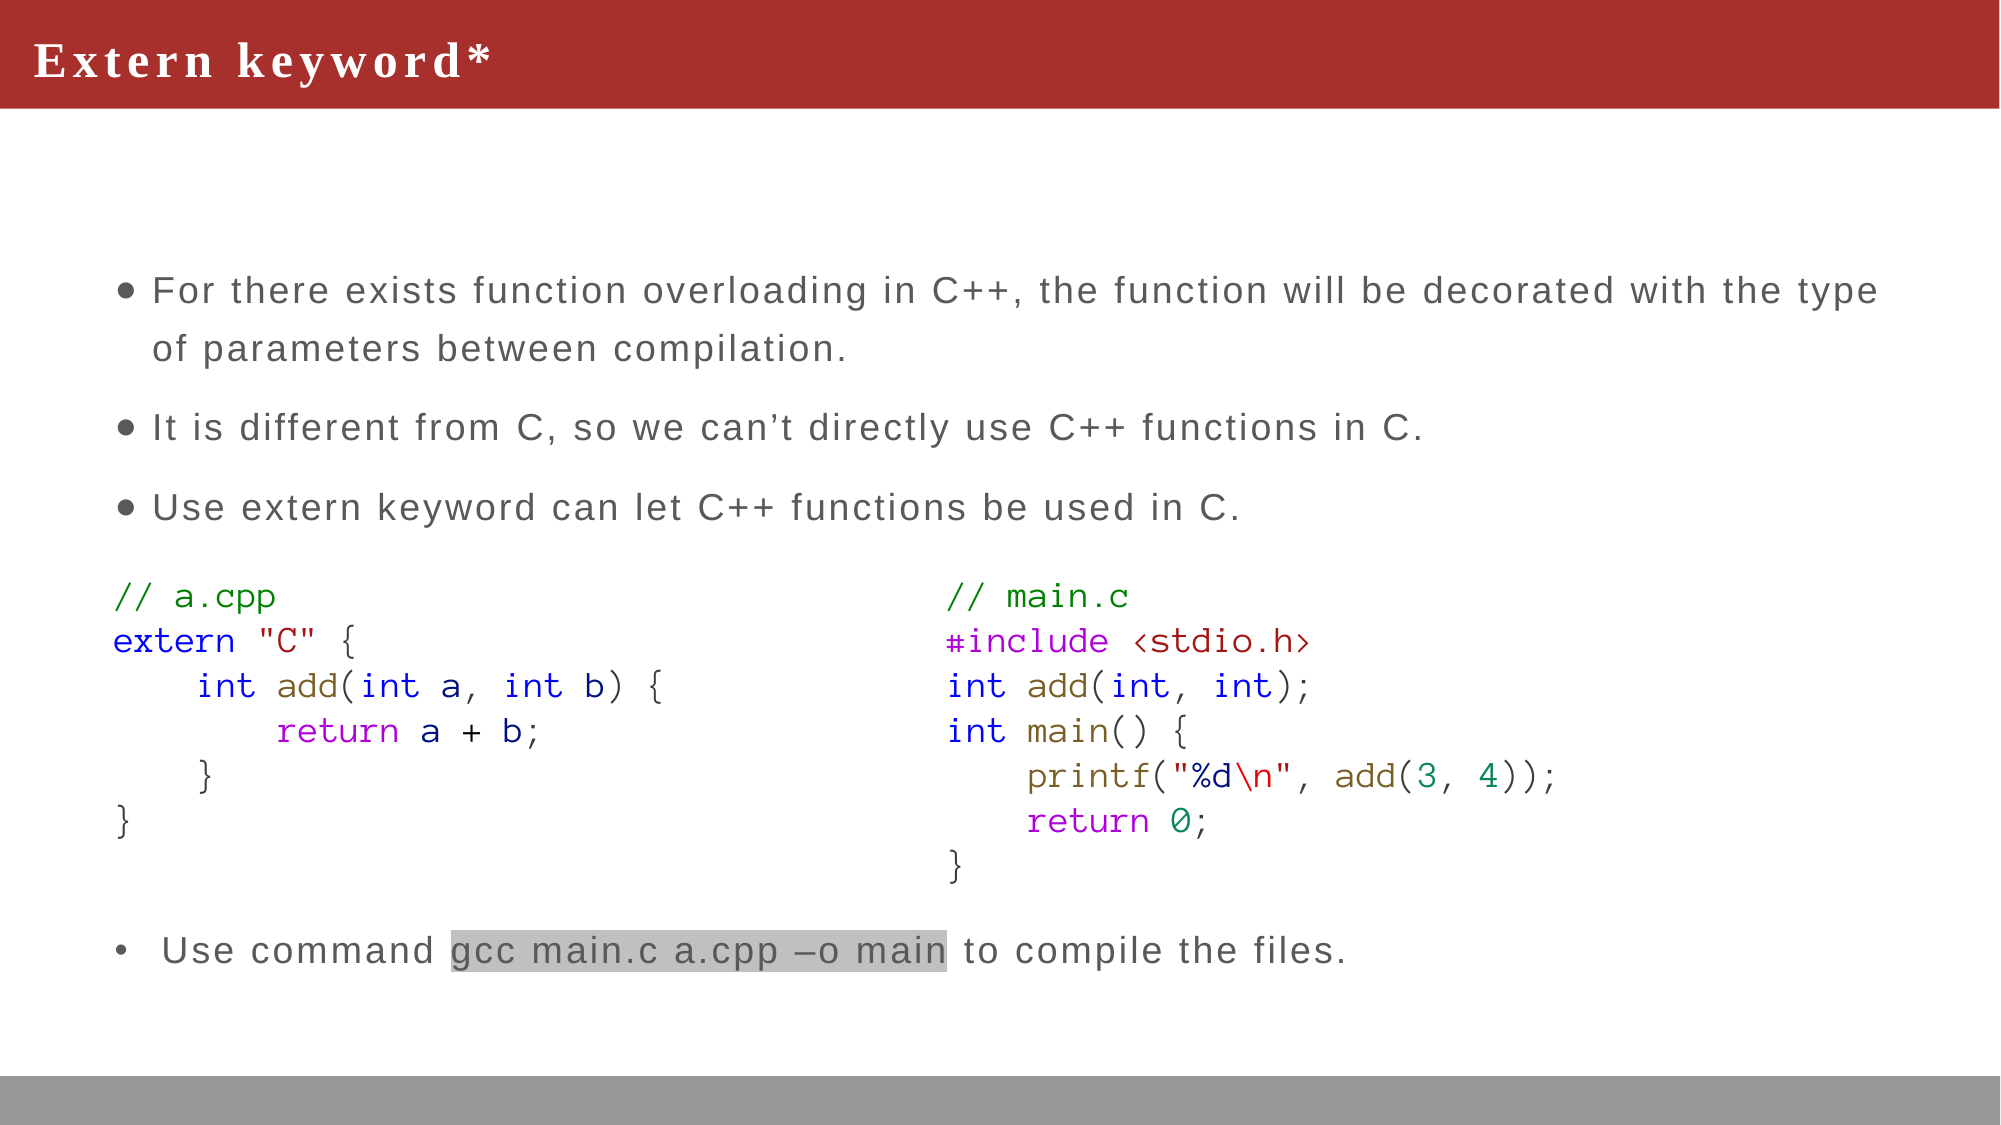

# Extern keyword*
For there exists function overloading in C++, the function will be decorated with the type of parameters between compilation.
It is different from C, so we can’t directly use C++ functions in C.
Use extern keyword can let C++ functions be used in C.
// a.cpp
extern "C" {
    int add(int a, int b) {
        return a + b;
    }
}
// main.c
#include <stdio.h>
int add(int, int);
int main() {
    printf("%d\n", add(3, 4));
    return 0;
}
Use command gcc main.c a.cpp –o main to compile the files.
6